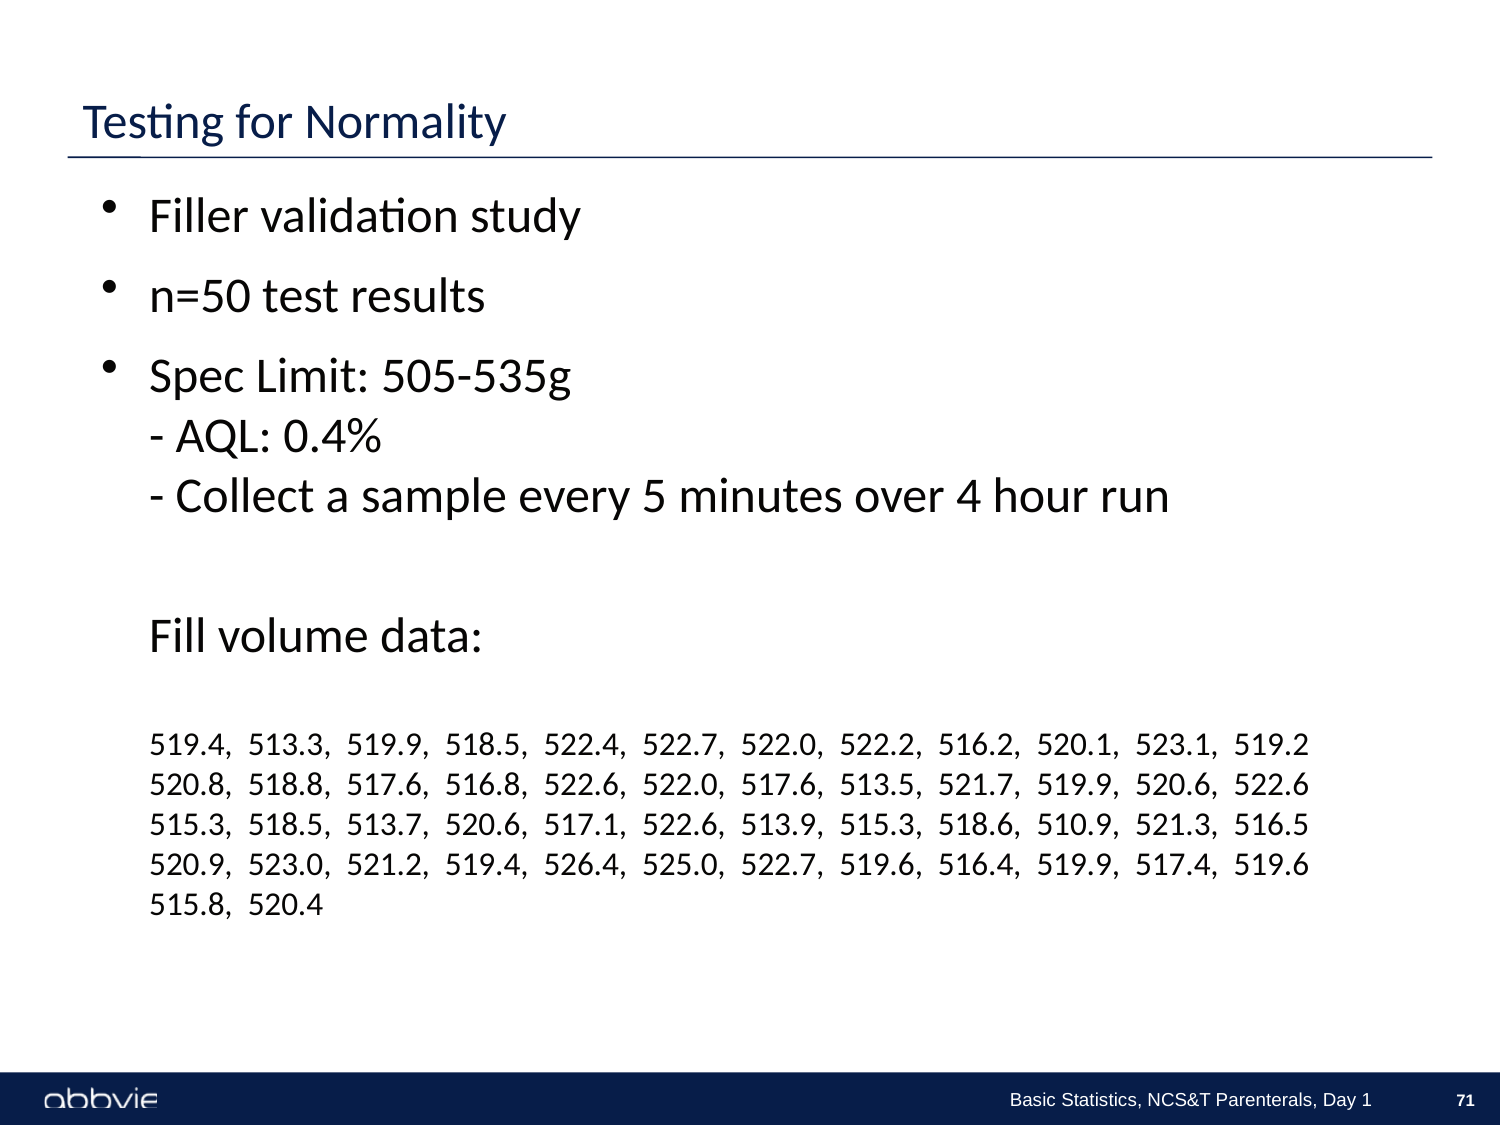

# Testing for Normality
Filler validation study
n=50 test results
Spec Limit: 505-535g
- AQL: 0.4%
- Collect a sample every 5 minutes over 4 hour run
Fill volume data:
519.4,  513.3,  519.9,  518.5,  522.4,  522.7,  522.0,  522.2,  516.2,  520.1,  523.1,  519.2
520.8,  518.8,  517.6,  516.8,  522.6,  522.0,  517.6,  513.5,  521.7,  519.9,  520.6,  522.6
515.3,  518.5,  513.7,  520.6,  517.1,  522.6,  513.9,  515.3,  518.6,  510.9,  521.3,  516.5
520.9,  523.0,  521.2,  519.4,  526.4,  525.0,  522.7,  519.6,  516.4,  519.9,  517.4,  519.6
515.8,  520.4

Basic Statistics, NCS&T Parenterals, Day 1
71